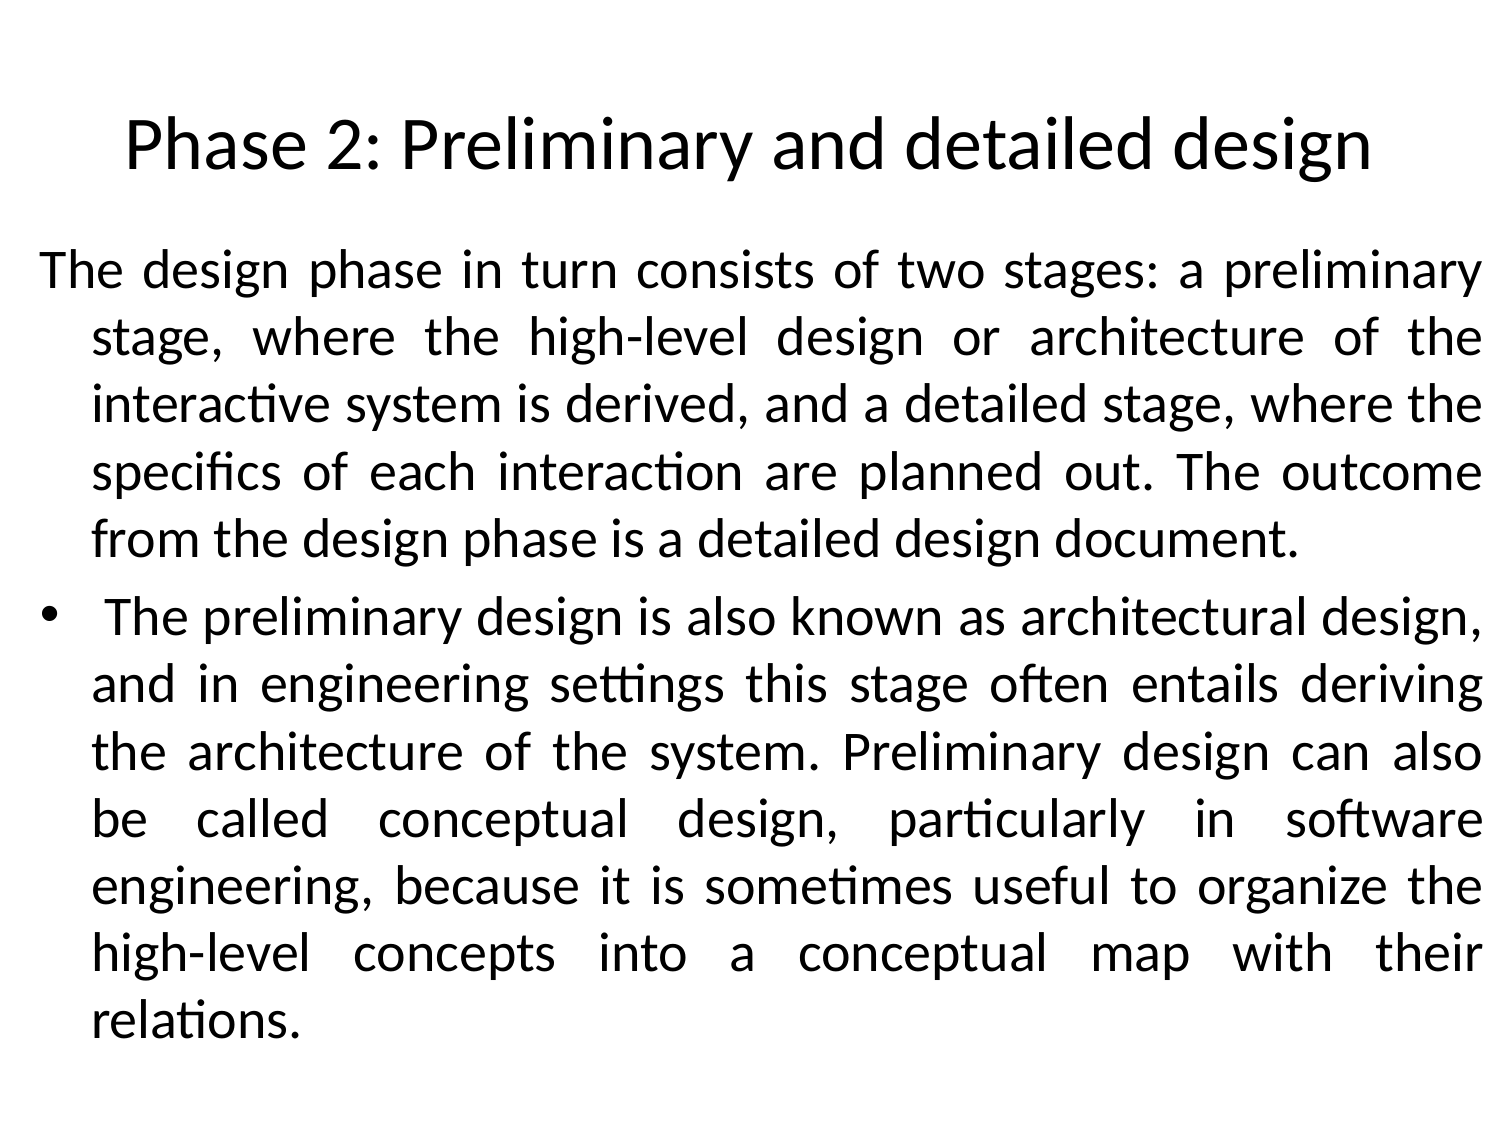

# Phase 2: Preliminary and detailed design
The design phase in turn consists of two stages: a preliminary stage, where the high-level design or architecture of the interactive system is derived, and a detailed stage, where the specifics of each interaction are planned out. The outcome from the design phase is a detailed design document.
 The preliminary design is also known as architectural design, and in engineering settings this stage often entails deriving the architecture of the system. Preliminary design can also be called conceptual design, particularly in software engineering, because it is sometimes useful to organize the high-level concepts into a conceptual map with their relations.